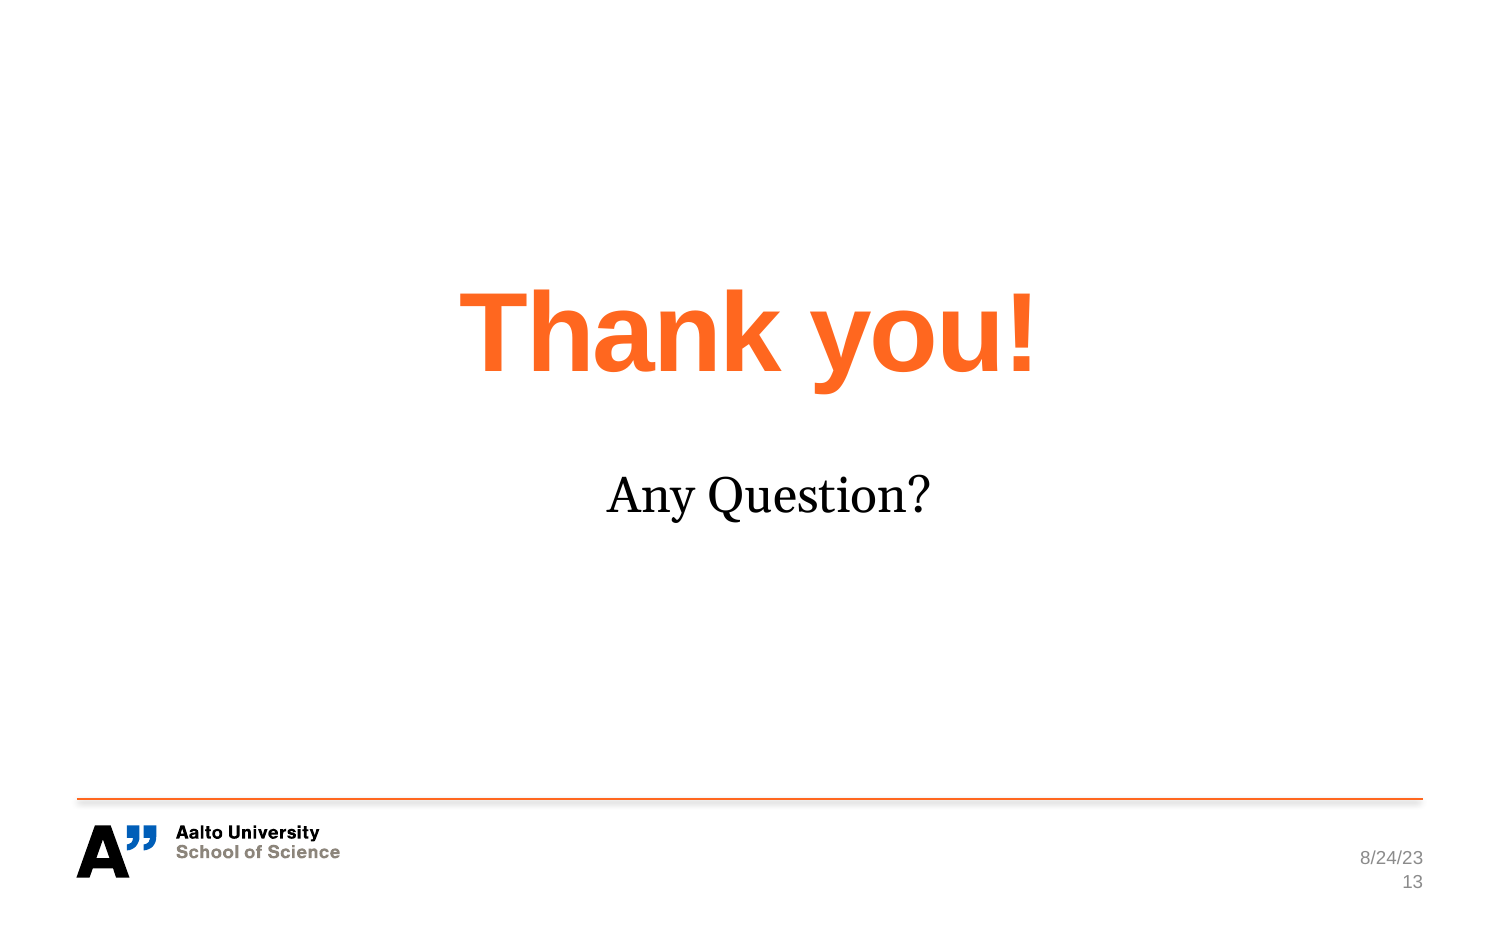

# Thank you!
Any Question?
8/24/23
13